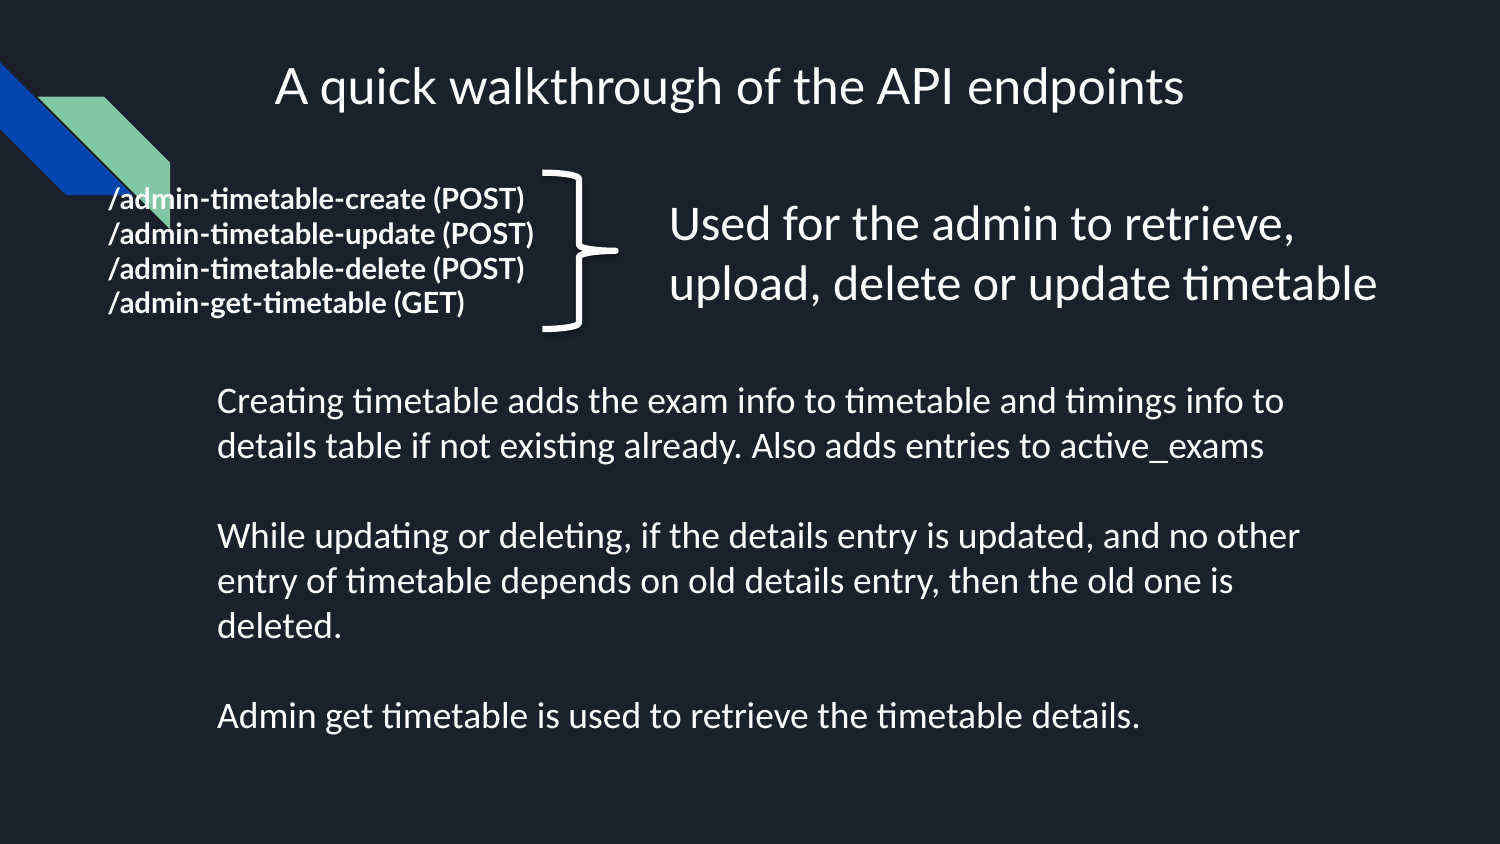

A quick walkthrough of the API endpoints
/admin-timetable-create (POST)
/admin-timetable-update (POST)
/admin-timetable-delete (POST)
/admin-get-timetable (GET)

Used for the admin to retrieve, upload, delete or update timetable
Creating timetable adds the exam info to timetable and timings info to details table if not existing already. Also adds entries to active_exams

While updating or deleting, if the details entry is updated, and no other entry of timetable depends on old details entry, then the old one is deleted.

Admin get timetable is used to retrieve the timetable details.